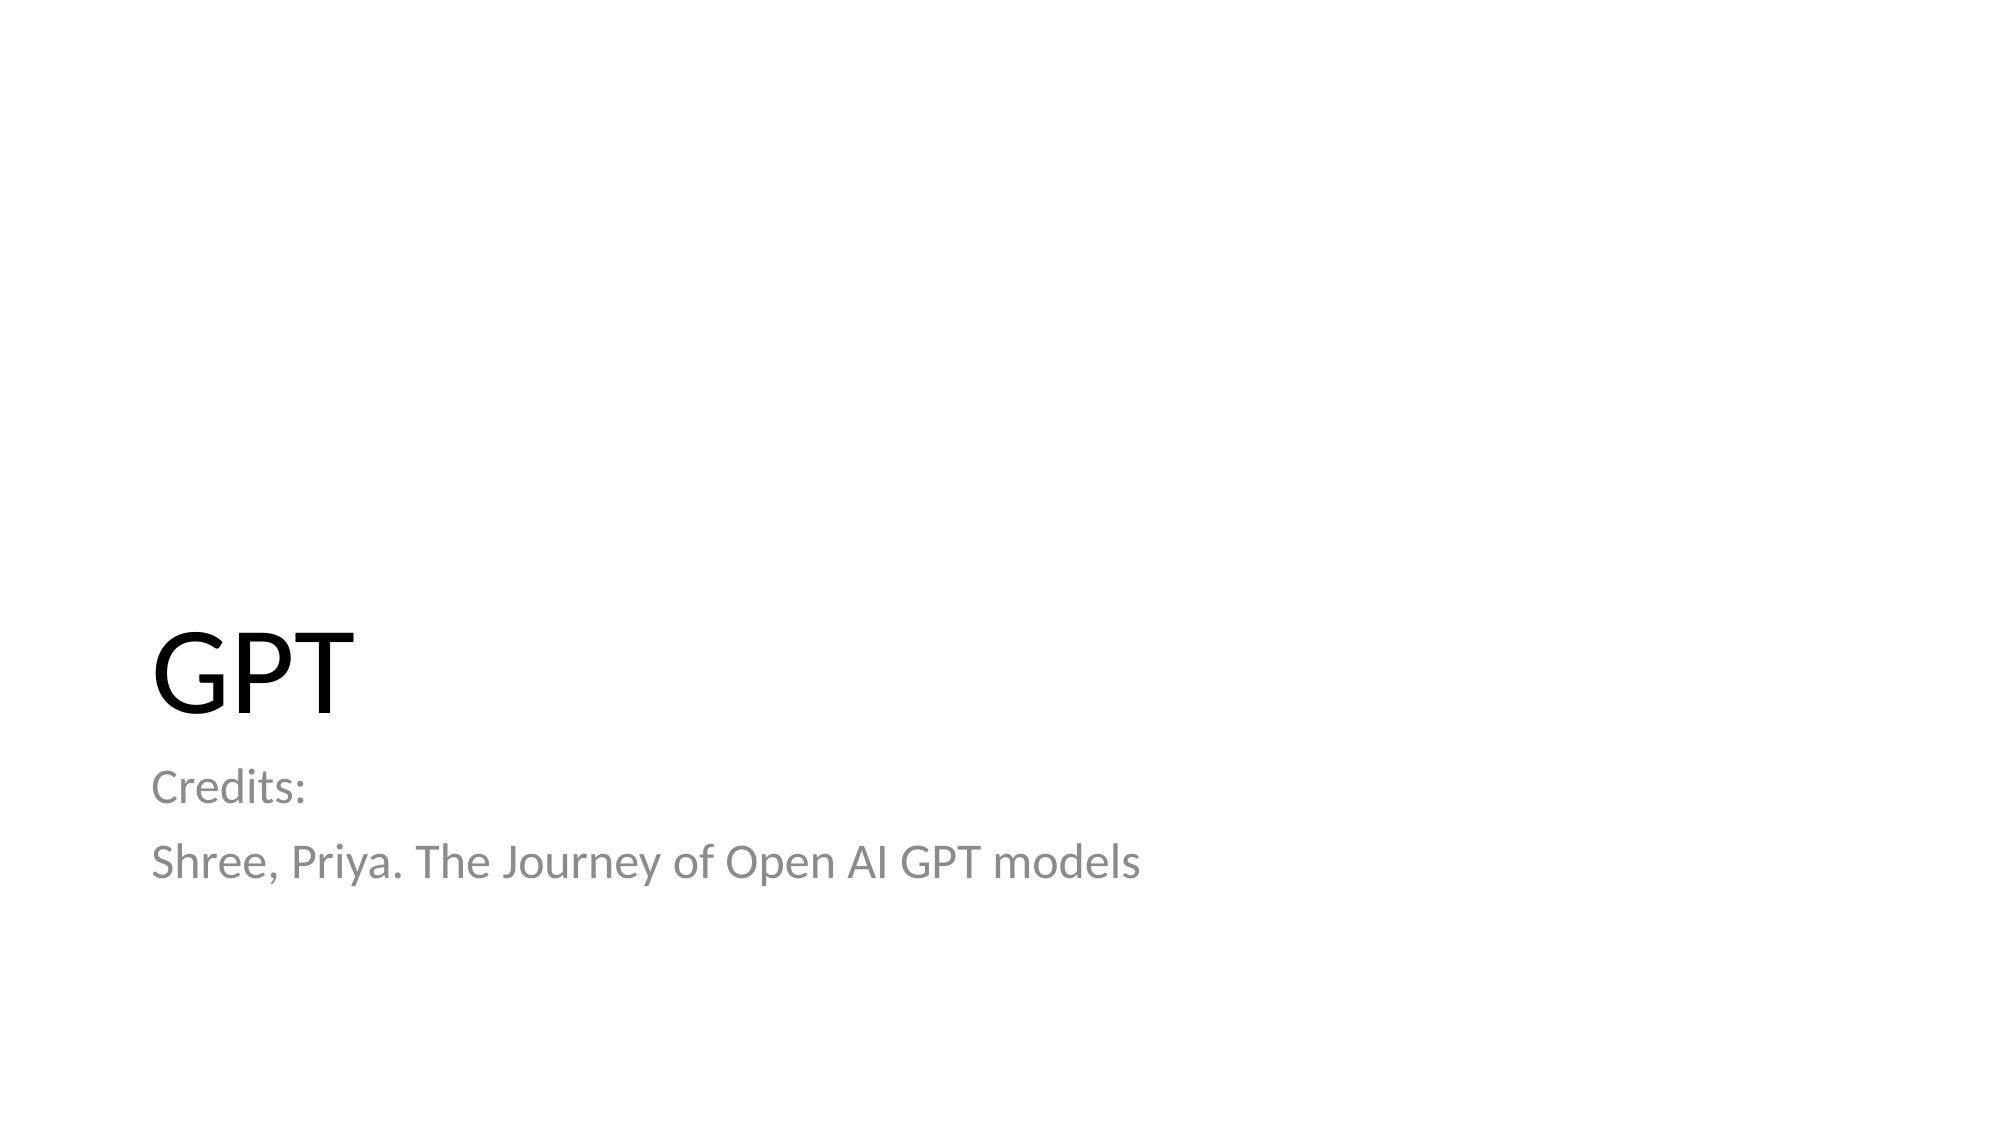

# GPT
Credits:
Shree, Priya. The Journey of Open AI GPT models